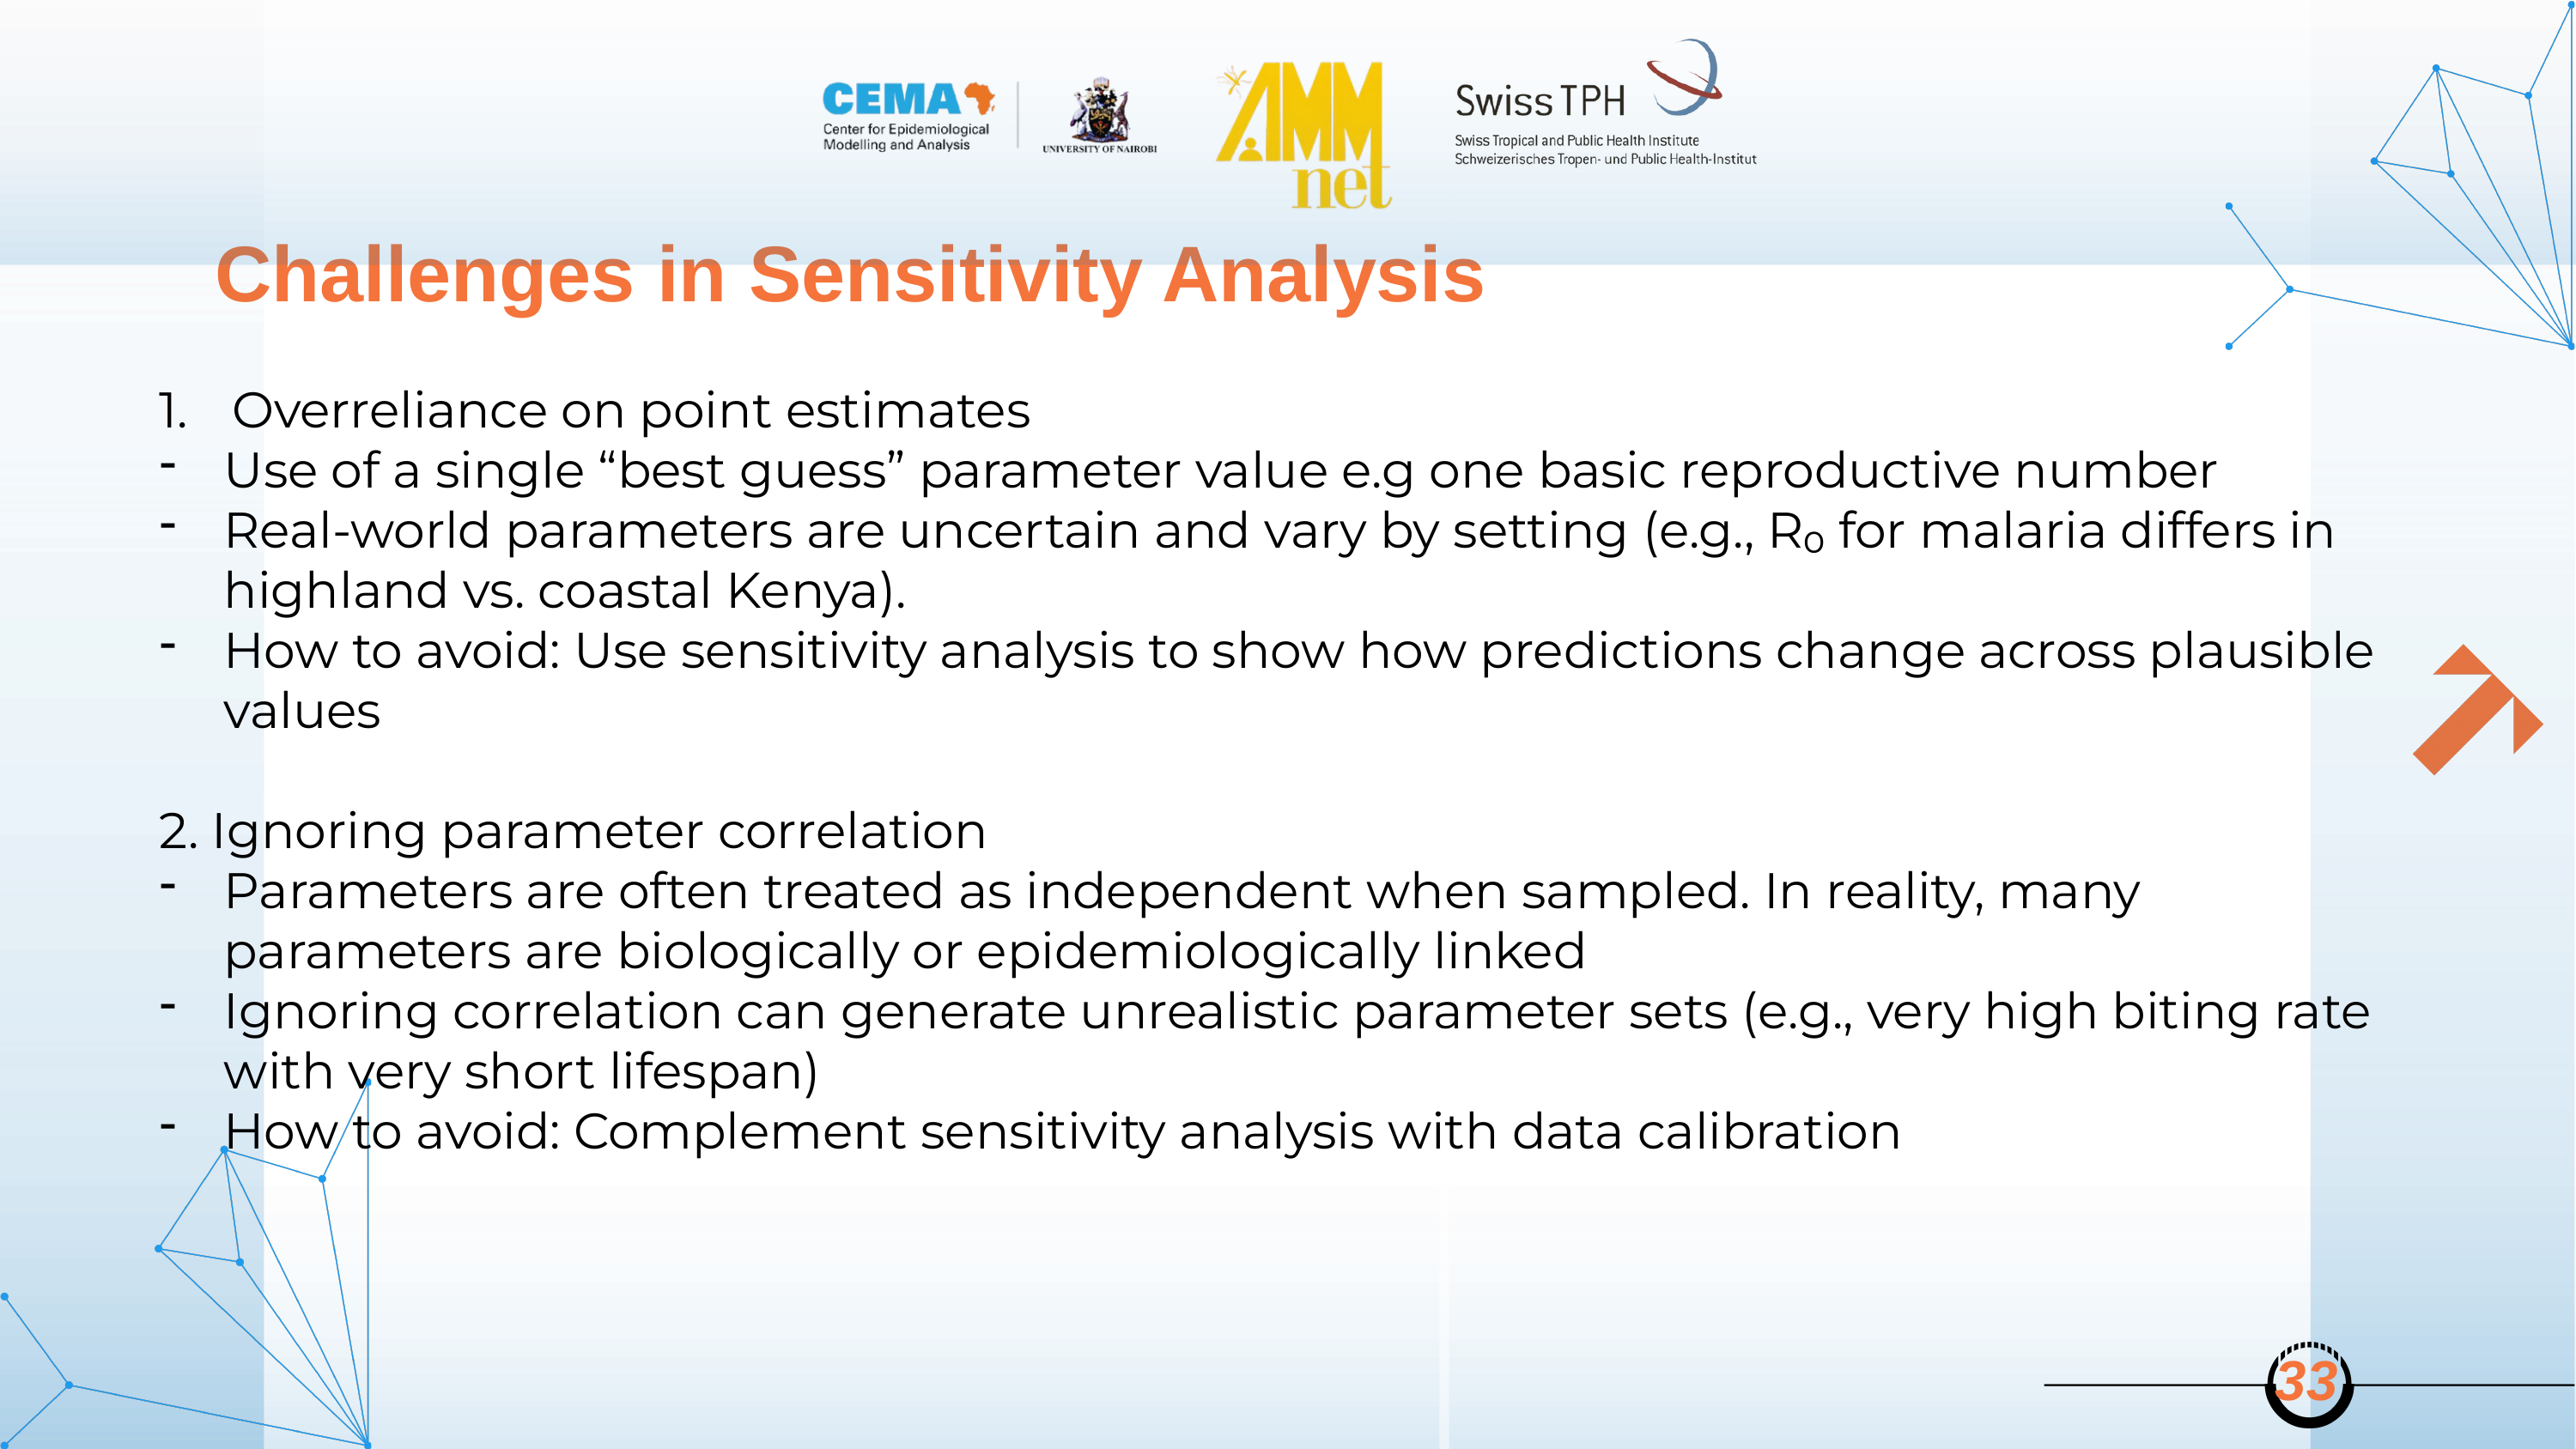

Challenges in Sensitivity Analysis
Overreliance on point estimates
Use of a single “best guess” parameter value e.g one basic reproductive number
Real-world parameters are uncertain and vary by setting (e.g., R₀ for malaria differs in highland vs. coastal Kenya).
How to avoid: Use sensitivity analysis to show how predictions change across plausible values

2. Ignoring parameter correlation
Parameters are often treated as independent when sampled. In reality, many parameters are biologically or epidemiologically linked
Ignoring correlation can generate unrealistic parameter sets (e.g., very high biting rate with very short lifespan)
How to avoid: Complement sensitivity analysis with data calibration

33